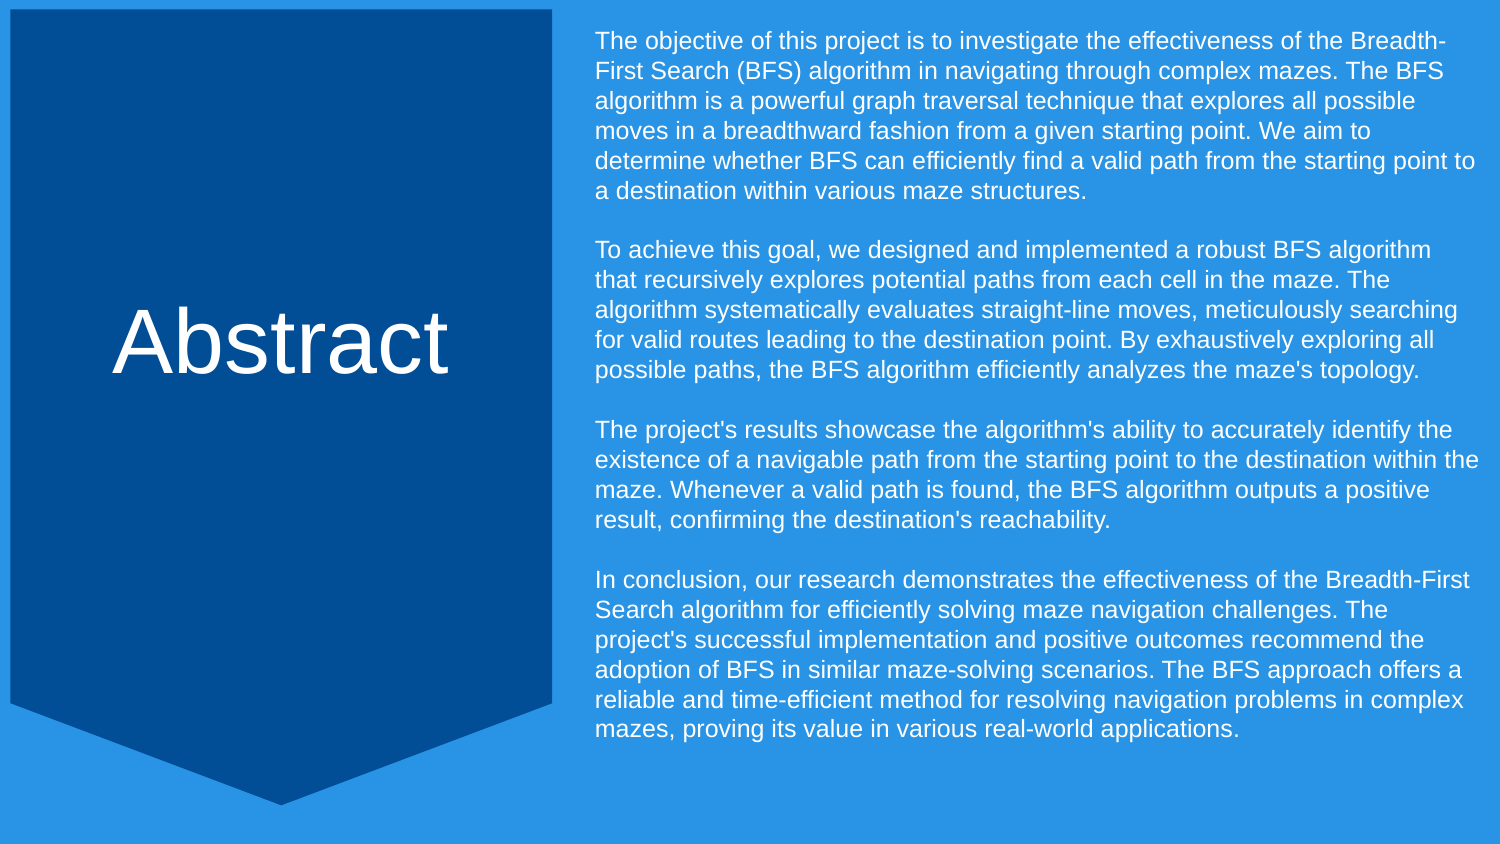

The objective of this project is to investigate the effectiveness of the Breadth-First Search (BFS) algorithm in navigating through complex mazes. The BFS algorithm is a powerful graph traversal technique that explores all possible moves in a breadthward fashion from a given starting point. We aim to determine whether BFS can efficiently find a valid path from the starting point to a destination within various maze structures.

To achieve this goal, we designed and implemented a robust BFS algorithm that recursively explores potential paths from each cell in the maze. The algorithm systematically evaluates straight-line moves, meticulously searching for valid routes leading to the destination point. By exhaustively exploring all possible paths, the BFS algorithm efficiently analyzes the maze's topology.

The project's results showcase the algorithm's ability to accurately identify the existence of a navigable path from the starting point to the destination within the maze. Whenever a valid path is found, the BFS algorithm outputs a positive result, confirming the destination's reachability.

In conclusion, our research demonstrates the effectiveness of the Breadth-First Search algorithm for efficiently solving maze navigation challenges. The project's successful implementation and positive outcomes recommend the adoption of BFS in similar maze-solving scenarios. The BFS approach offers a reliable and time-efficient method for resolving navigation problems in complex mazes, proving its value in various real-world applications.

Abstract